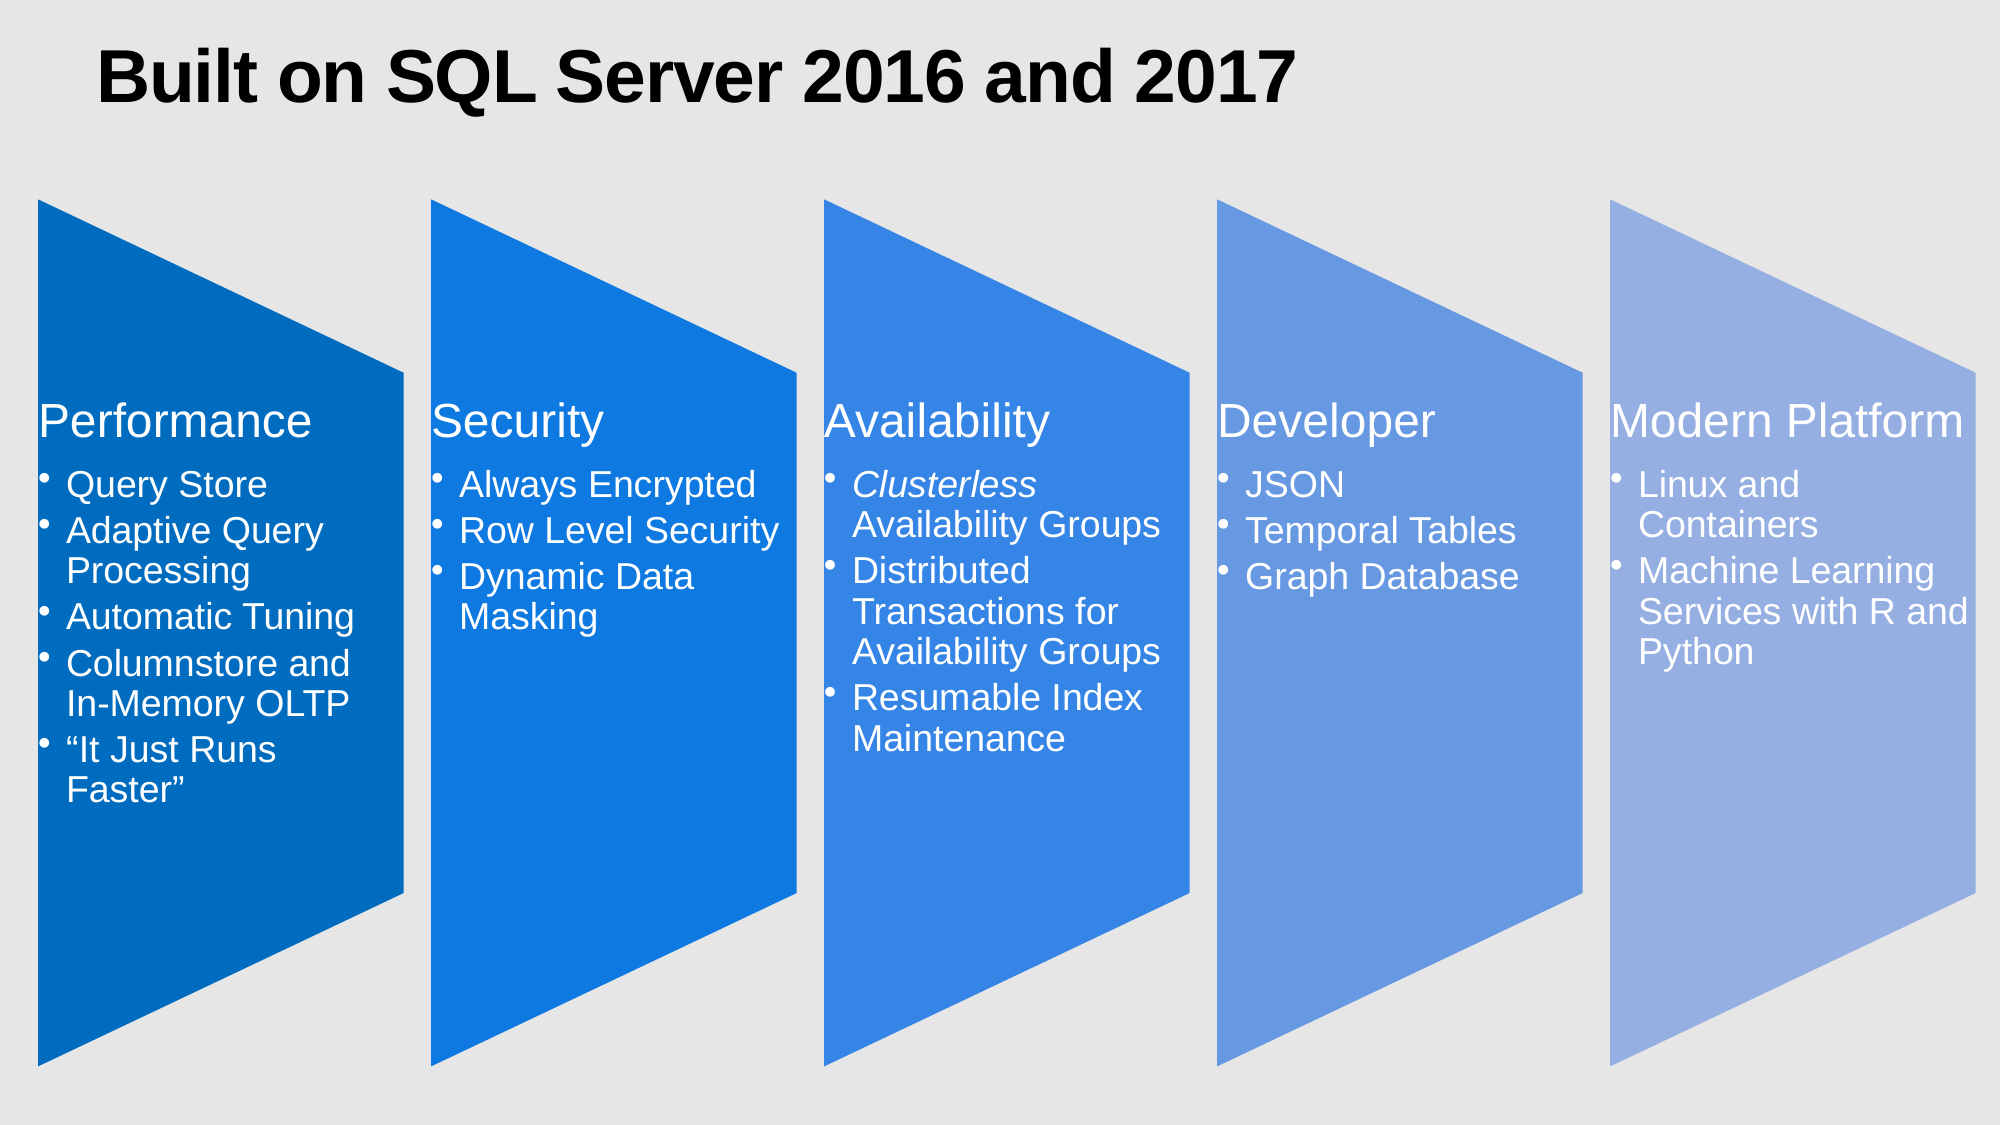

# Built on SQL Server 2016 and 2017
Performance
Query Store
Adaptive Query Processing
Automatic Tuning
Columnstore and In-Memory OLTP
“It Just Runs Faster”
Security
Always Encrypted
Row Level Security
Dynamic Data Masking
Availability
Clusterless Availability Groups
Distributed Transactions for Availability Groups
Resumable Index Maintenance
Developer
JSON
Temporal Tables
Graph Database
Modern Platform
Linux and Containers
Machine Learning Services with R and Python